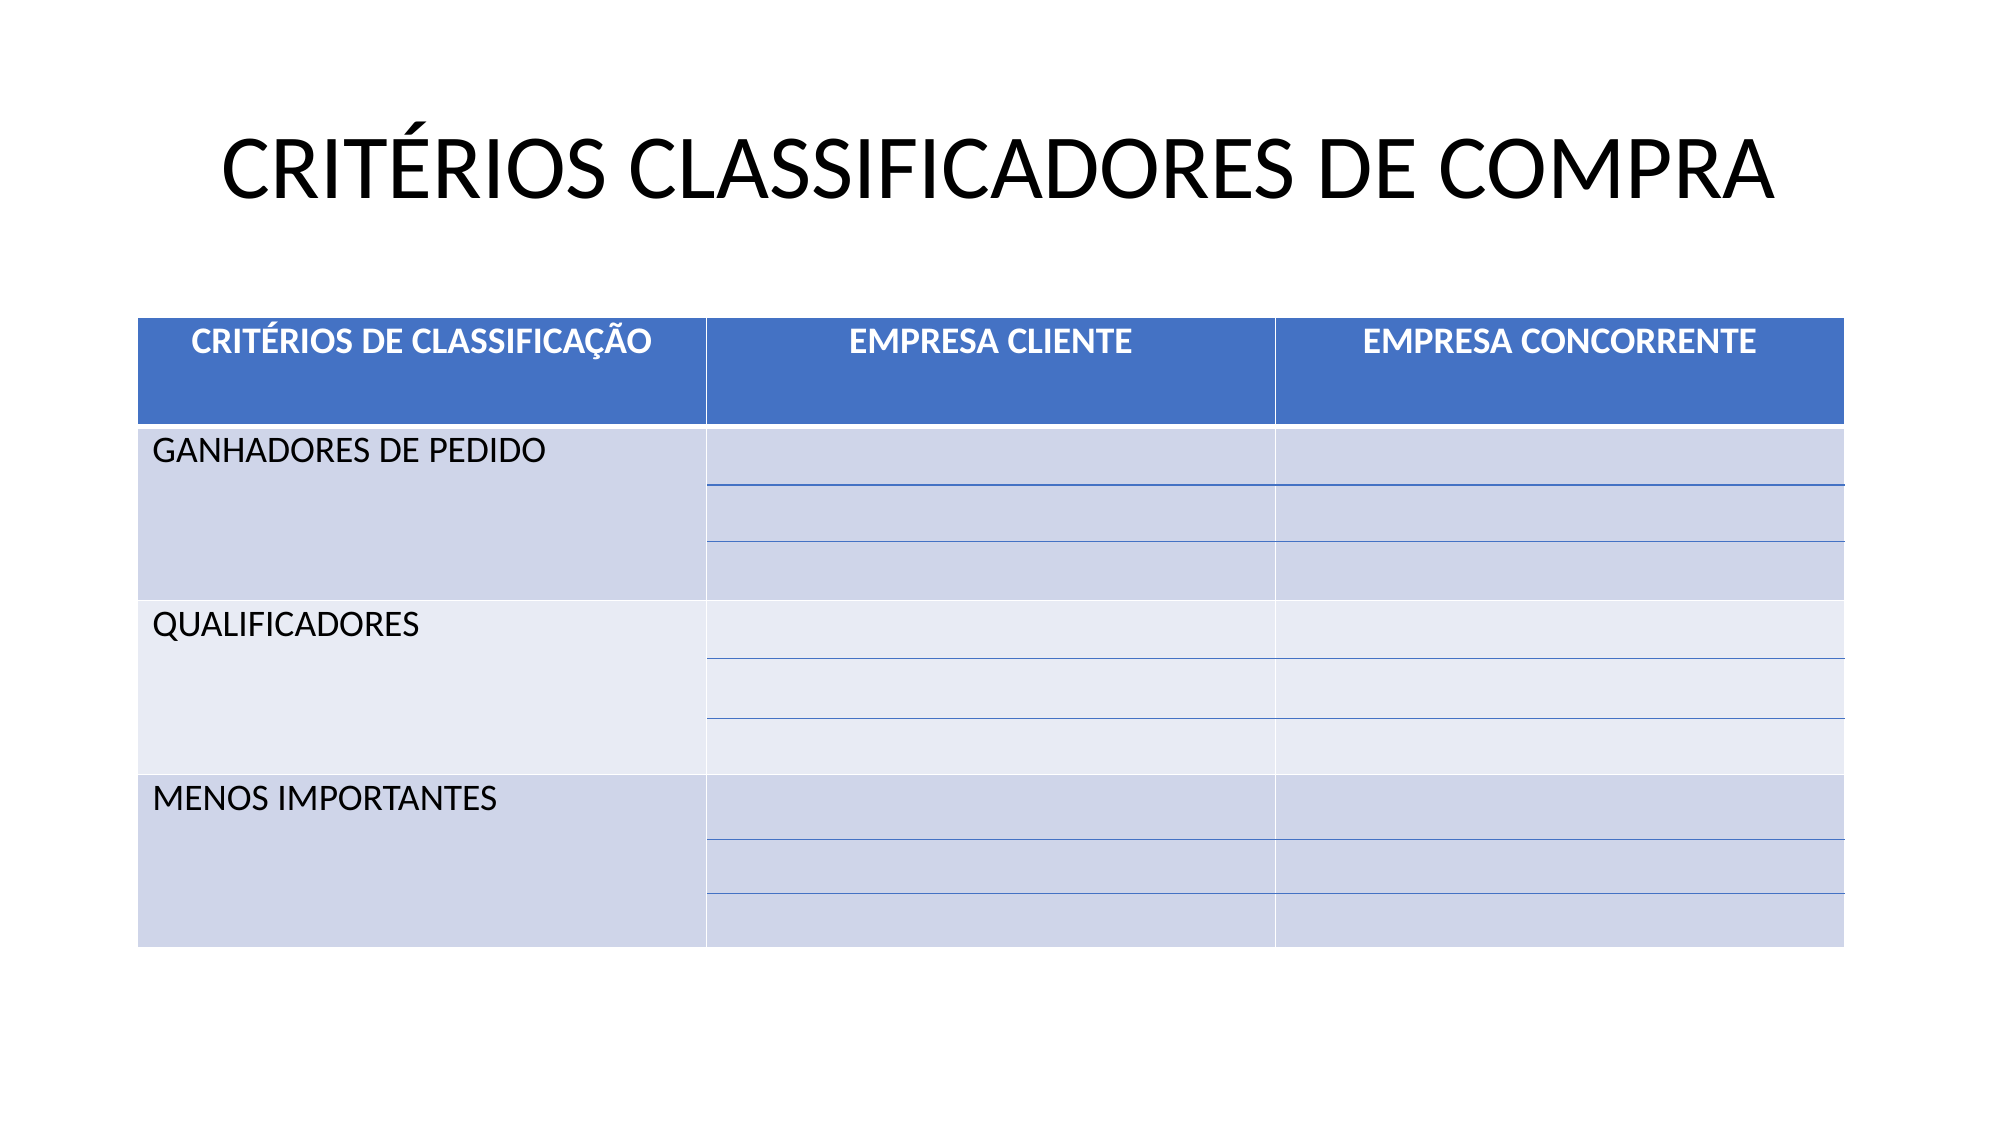

# CRITÉRIOS CLASSIFICADORES DE COMPRA
| CRITÉRIOS DE CLASSIFICAÇÃO | EMPRESA CLIENTE | EMPRESA CONCORRENTE |
| --- | --- | --- |
| GANHADORES DE PEDIDO |  |  |
| QUALIFICADORES |  |  |
| MENOS IMPORTANTES |  |  |